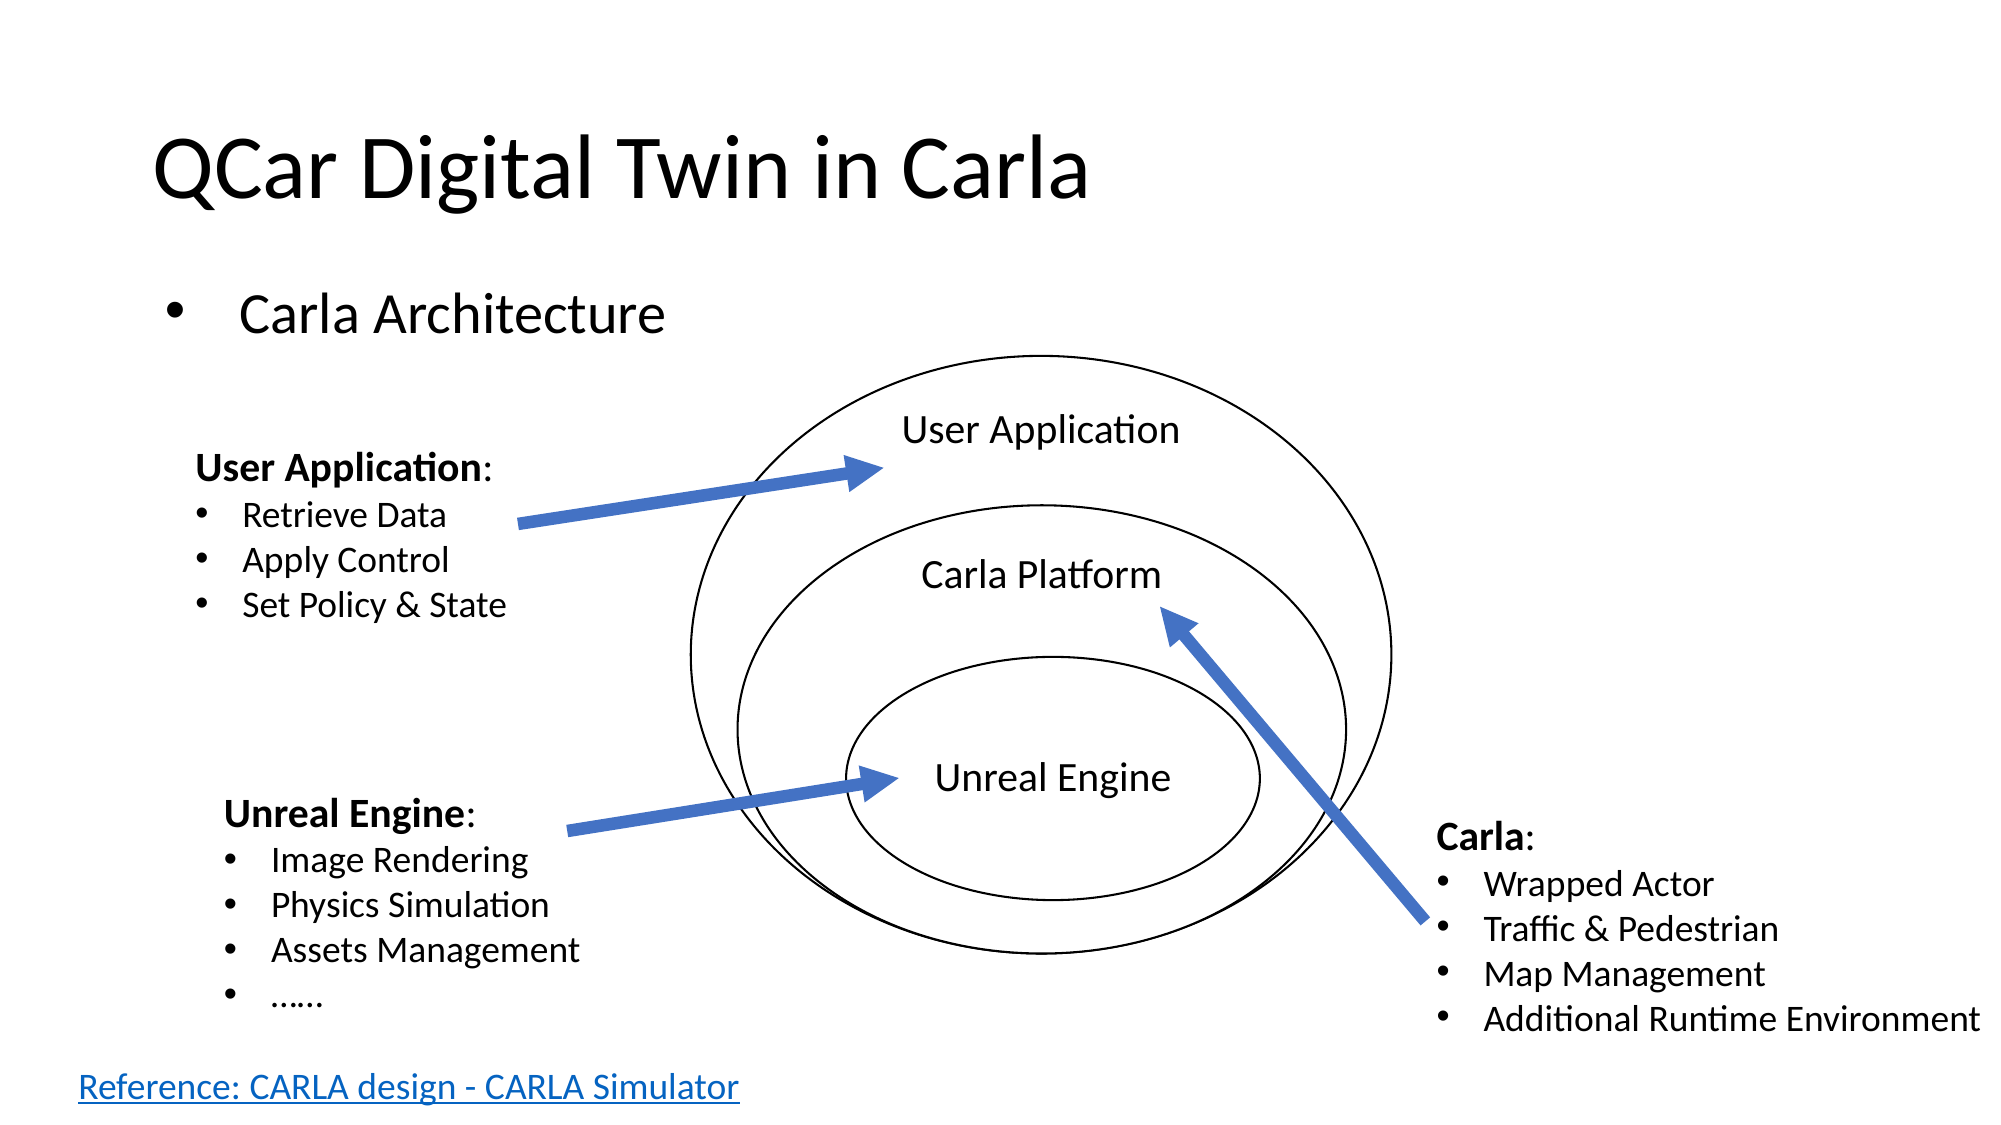

# QCar Digital Twin in Carla
Carla Architecture
User Application
Carla Platform
Unreal Engine
User Application:
Retrieve Data
Apply Control
Set Policy & State

Unreal Engine:
Image Rendering
Physics Simulation
Assets Management
……
Carla:
Wrapped Actor
Traffic & Pedestrian
Map Management
Additional Runtime Environment

Reference: CARLA design - CARLA Simulator